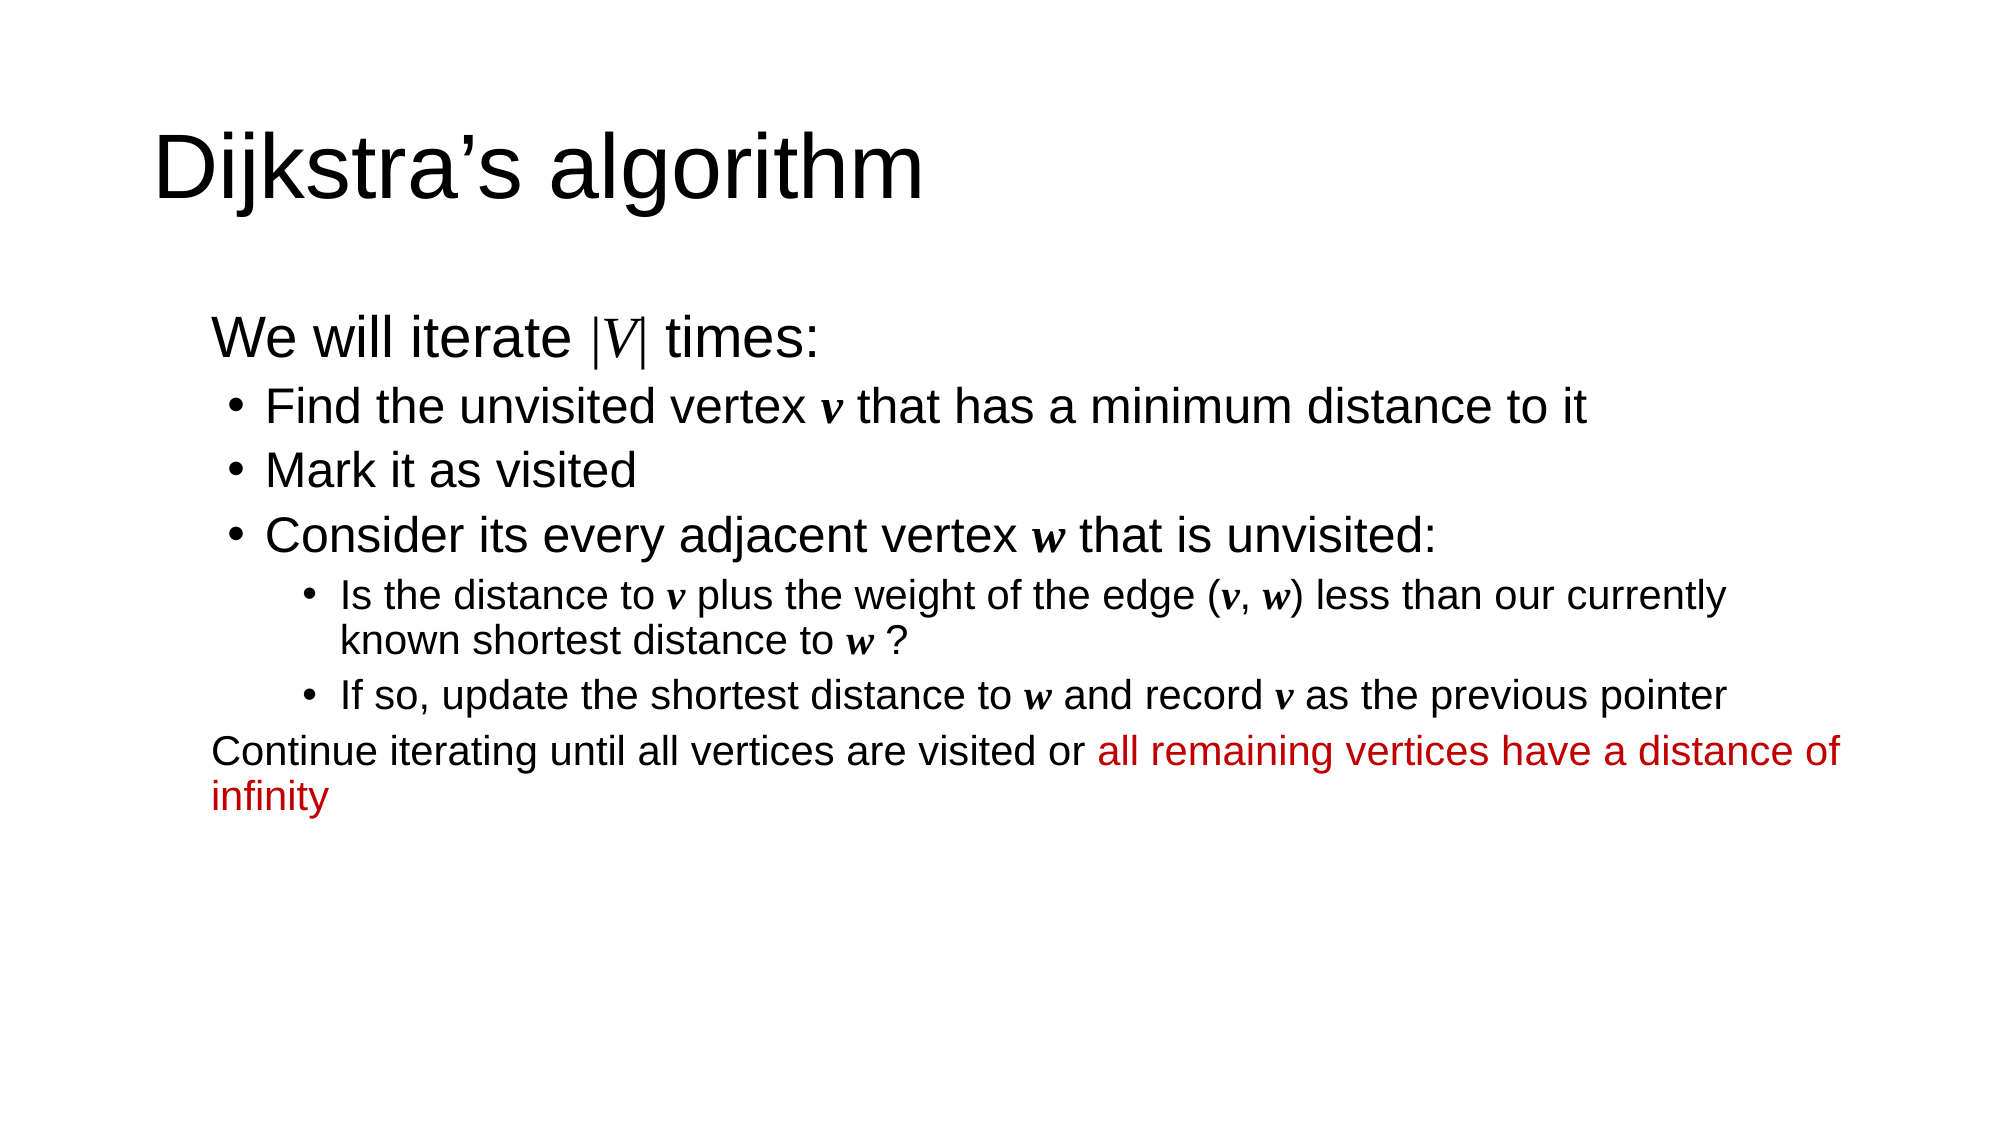

# Dijkstra’s algorithm
	We will iterate |V| times:
Find the unvisited vertex v that has a minimum distance to it
Mark it as visited
Consider its every adjacent vertex w that is unvisited:
Is the distance to v plus the weight of the edge (v, w) less than our currently known shortest distance to w ?
If so, update the shortest distance to w and record v as the previous pointer
	Continue iterating until all vertices are visited or all remaining vertices have a distance of infinity
14